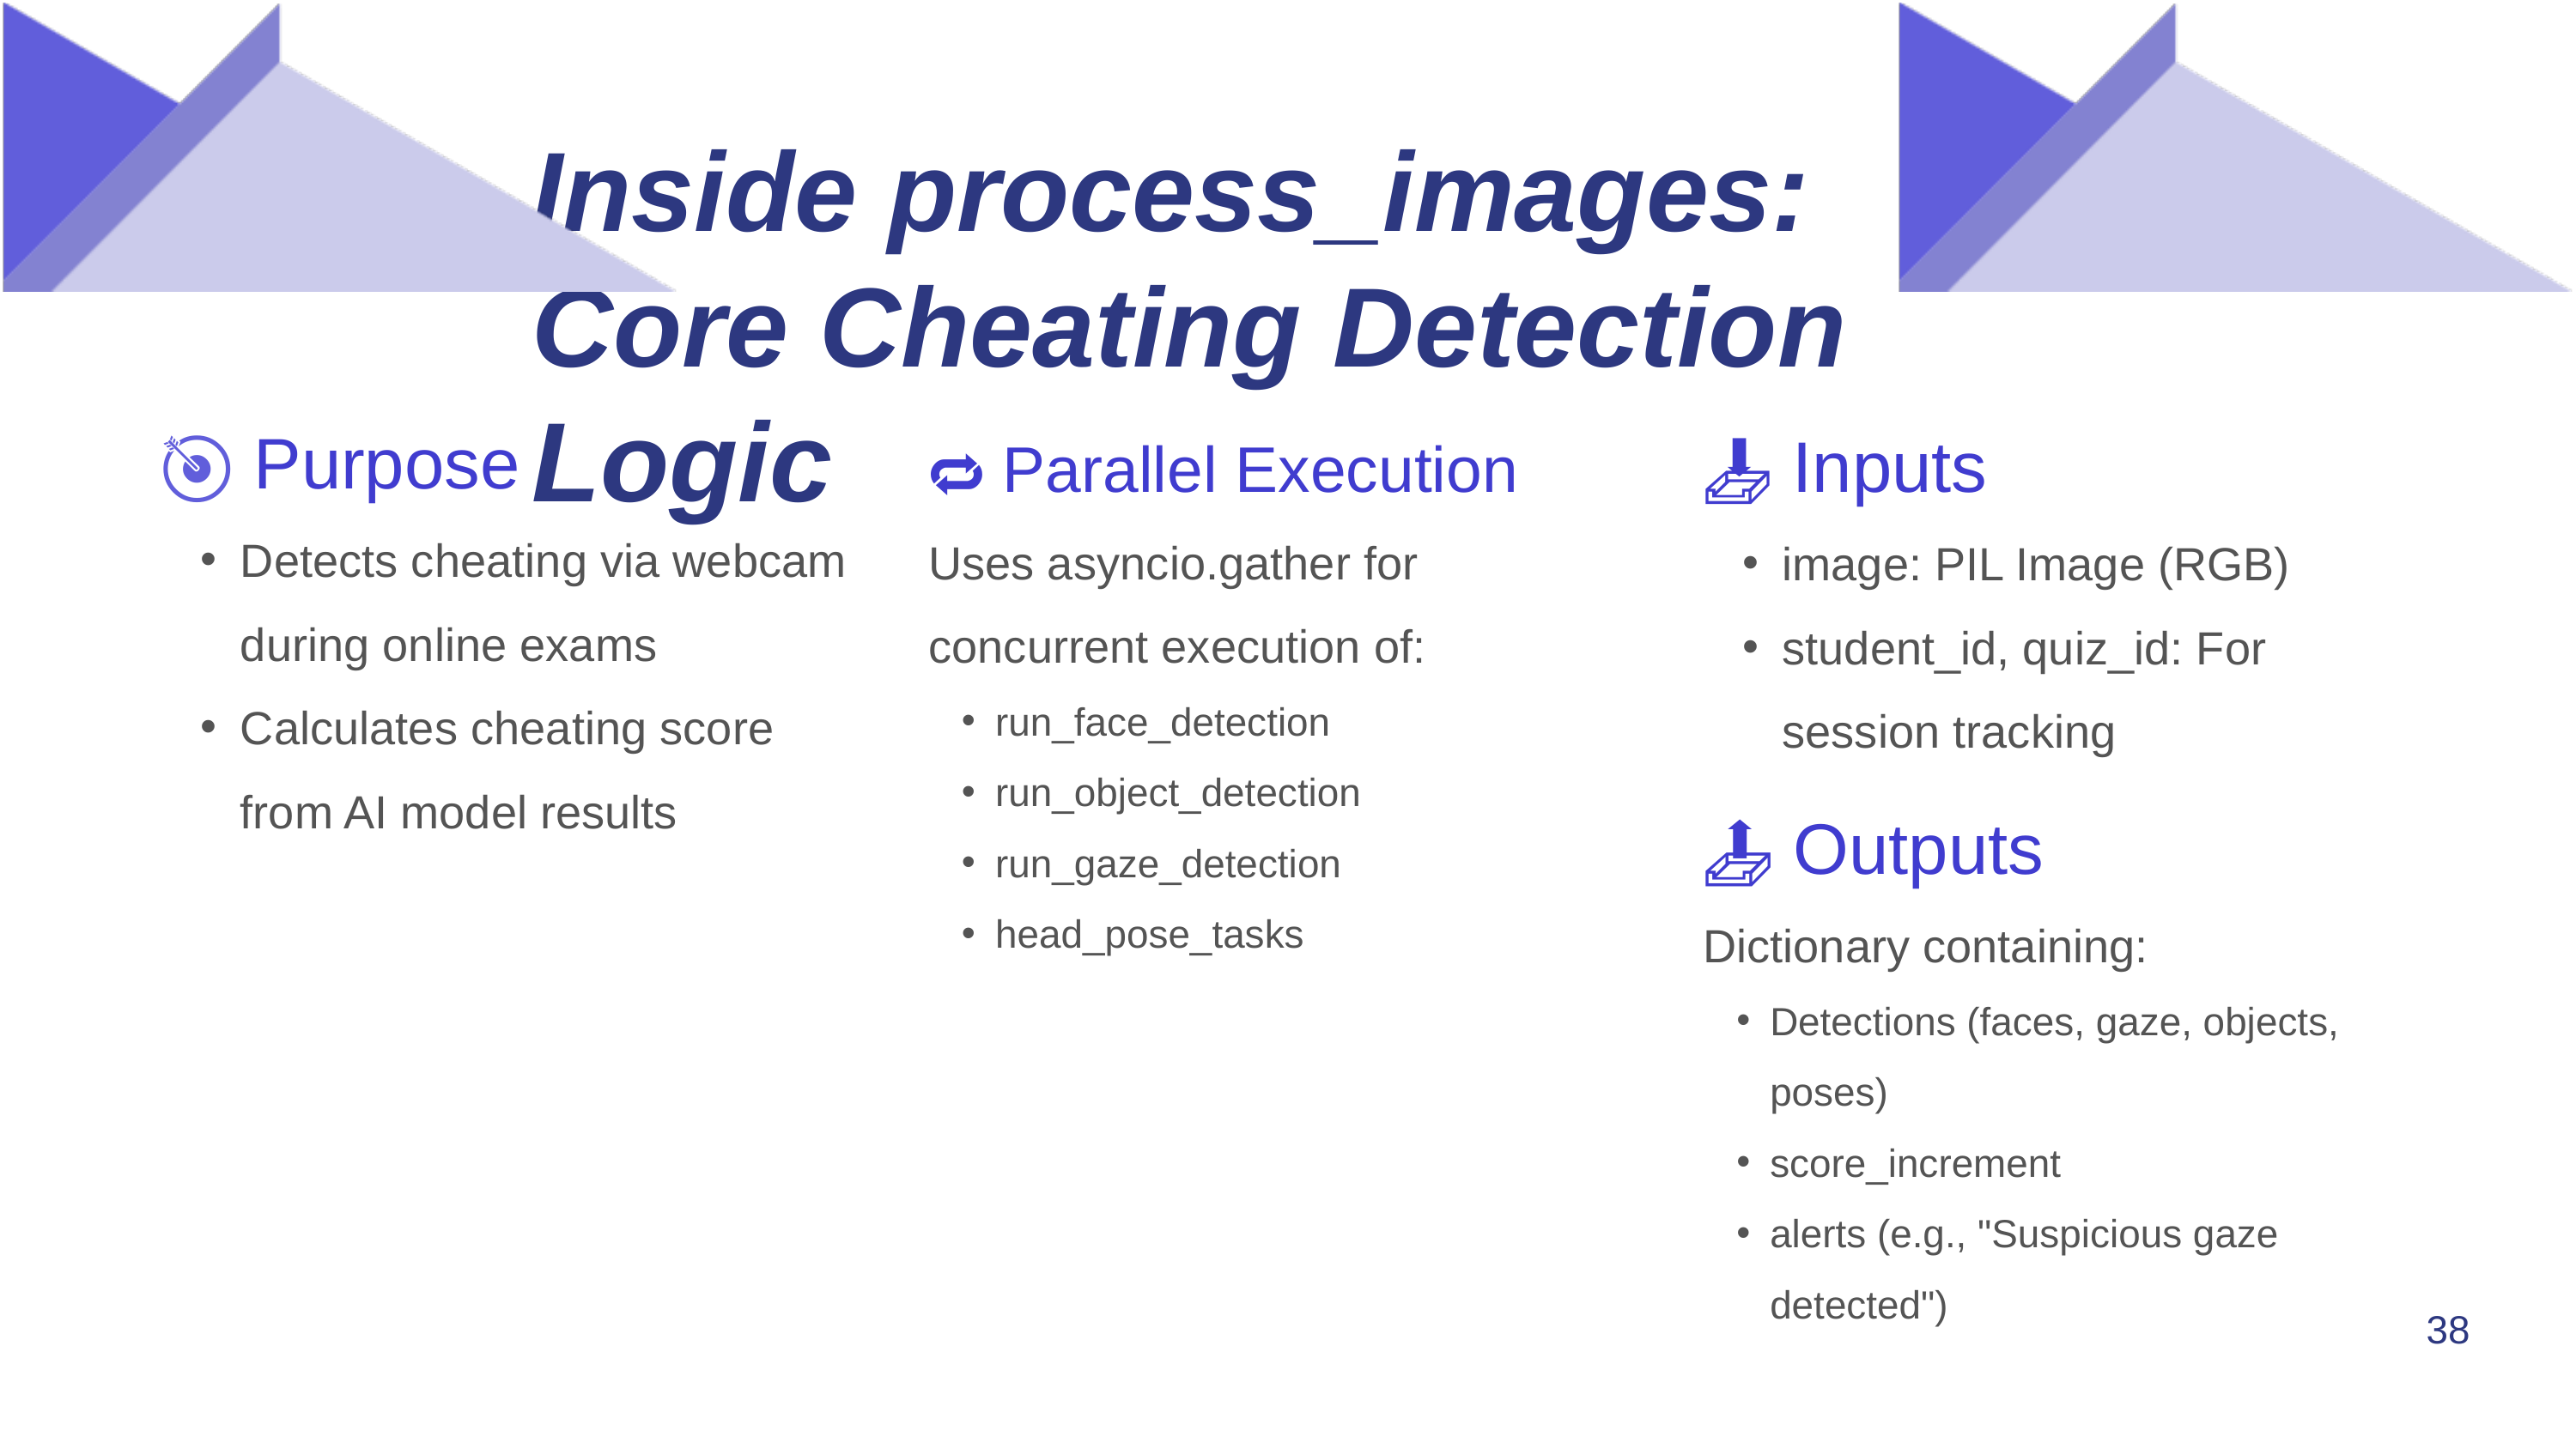

Inside process_images: Core Cheating Detection Logic

🎯 Purpose
Detects cheating via webcam during online exams
Calculates cheating score from AI model results

📥 Inputs
image: PIL Image (RGB)
student_id, quiz_id: For session tracking

🔁 Parallel Execution
Uses asyncio.gather for concurrent execution of:
run_face_detection
run_object_detection
run_gaze_detection
head_pose_tasks

📤 Outputs
Dictionary containing:
Detections (faces, gaze, objects, poses)
score_increment
alerts (e.g., "Suspicious gaze detected")
38